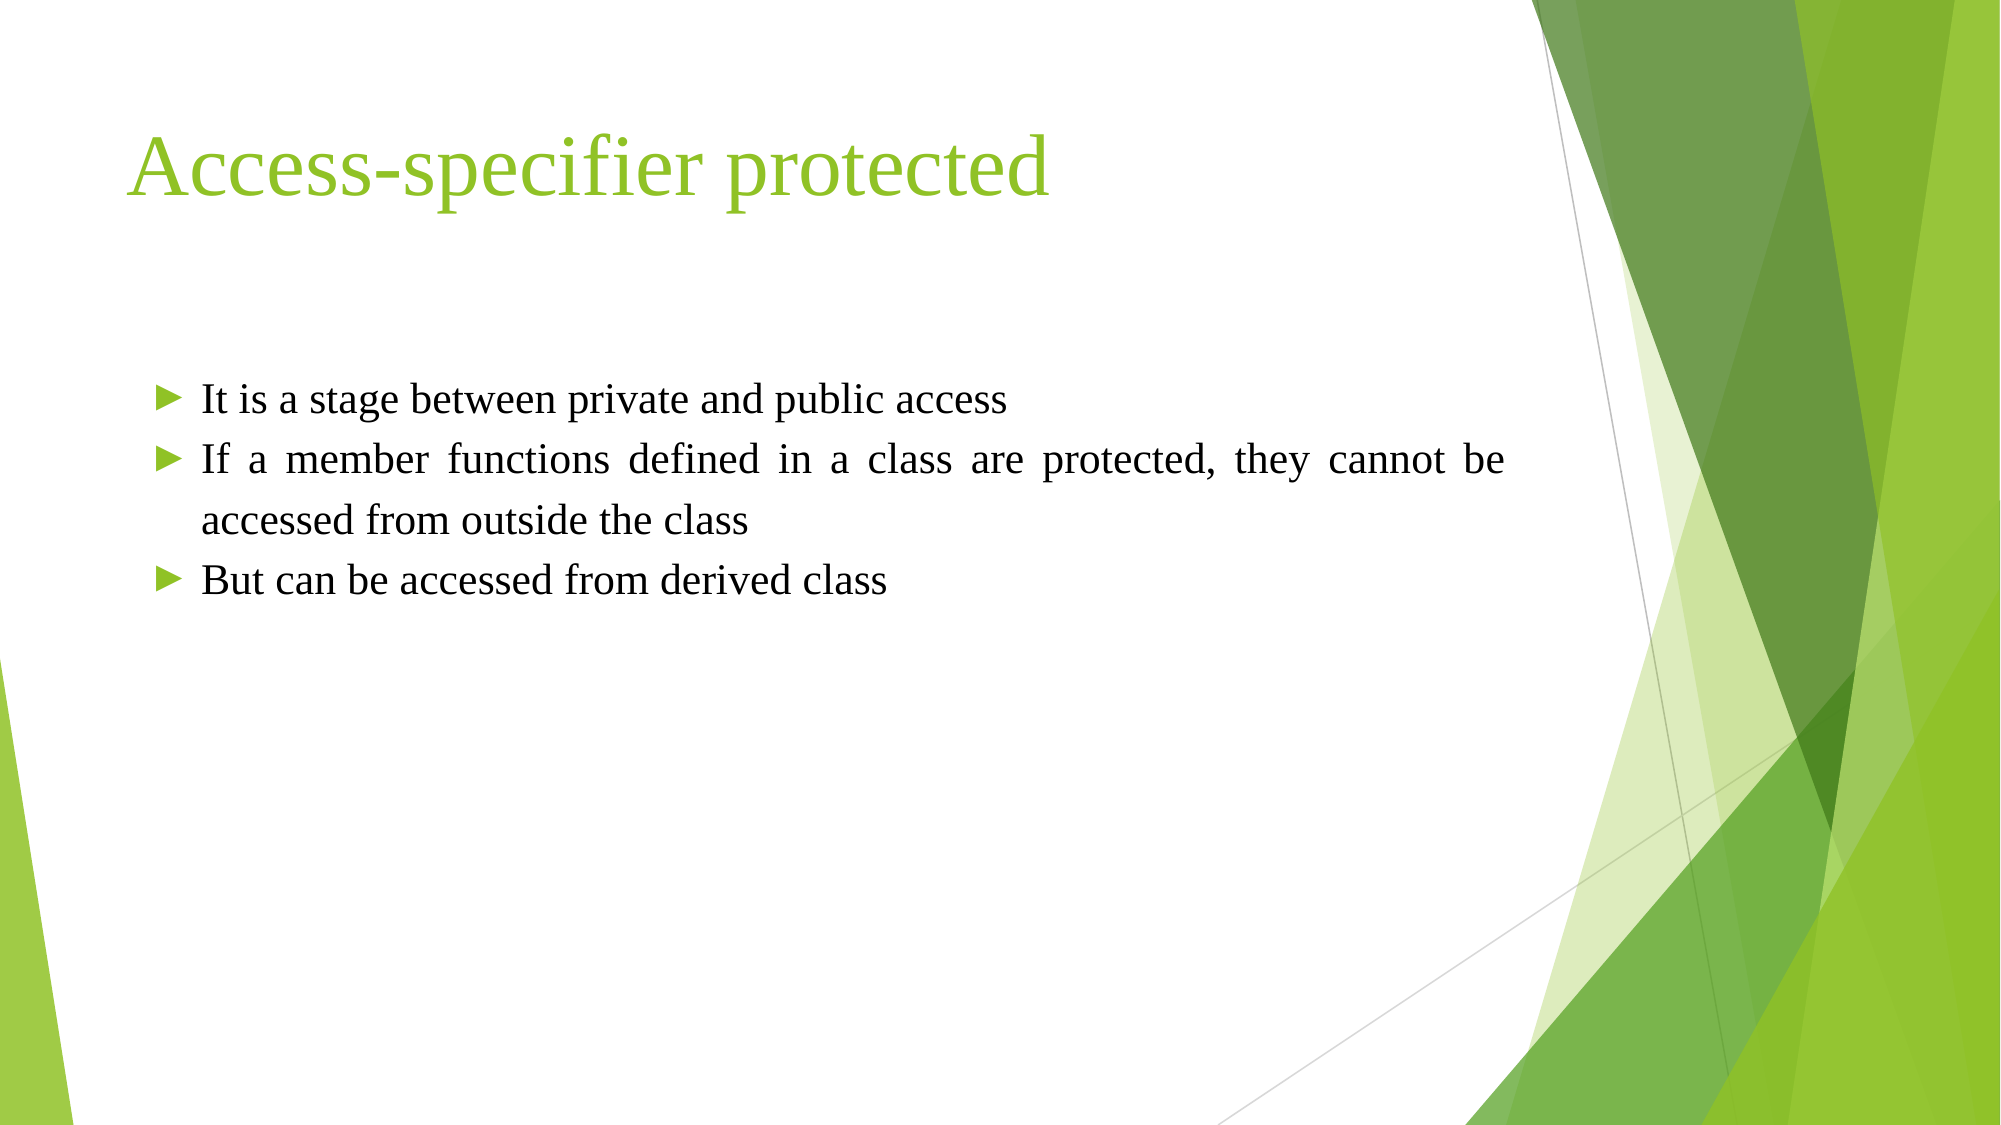

# Access-specifier protected
It is a stage between private and public access
If a member functions defined in a class are protected, they cannot be accessed from outside the class
But can be accessed from derived class